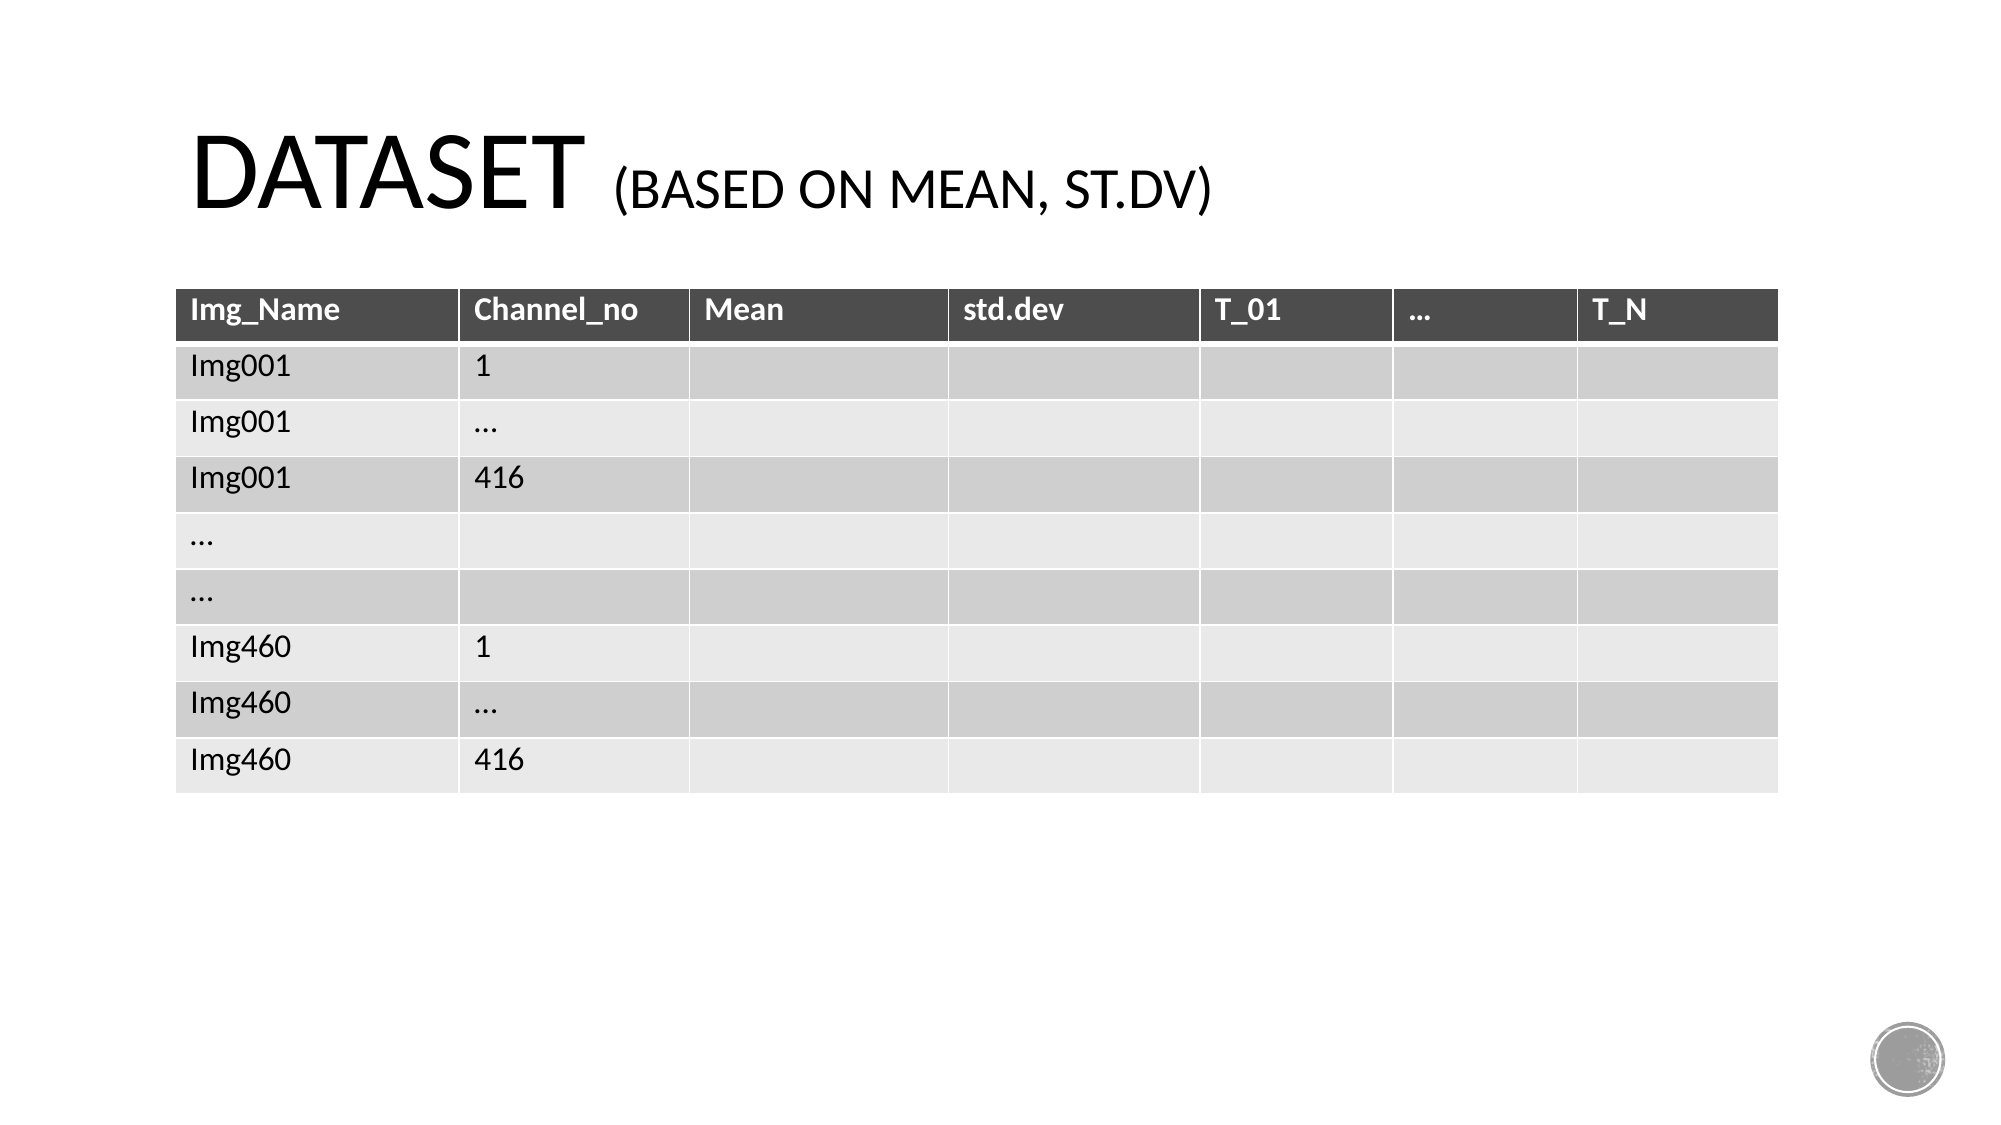

# Dataset (based On Mean, St.dv)
| Img\_Name | Channel\_no | Mean | std.dev | T\_01 | … | T\_N |
| --- | --- | --- | --- | --- | --- | --- |
| Img001 | 1 |  |  |  |  |  |
| Img001 | … |  |  |  |  |  |
| Img001 | 416 |  |  |  |  |  |
| … |  |  |  |  |  |  |
| … |  |  |  |  |  |  |
| Img460 | 1 |  |  |  |  |  |
| Img460 | … |  |  |  |  |  |
| Img460 | 416 |  |  |  |  |  |